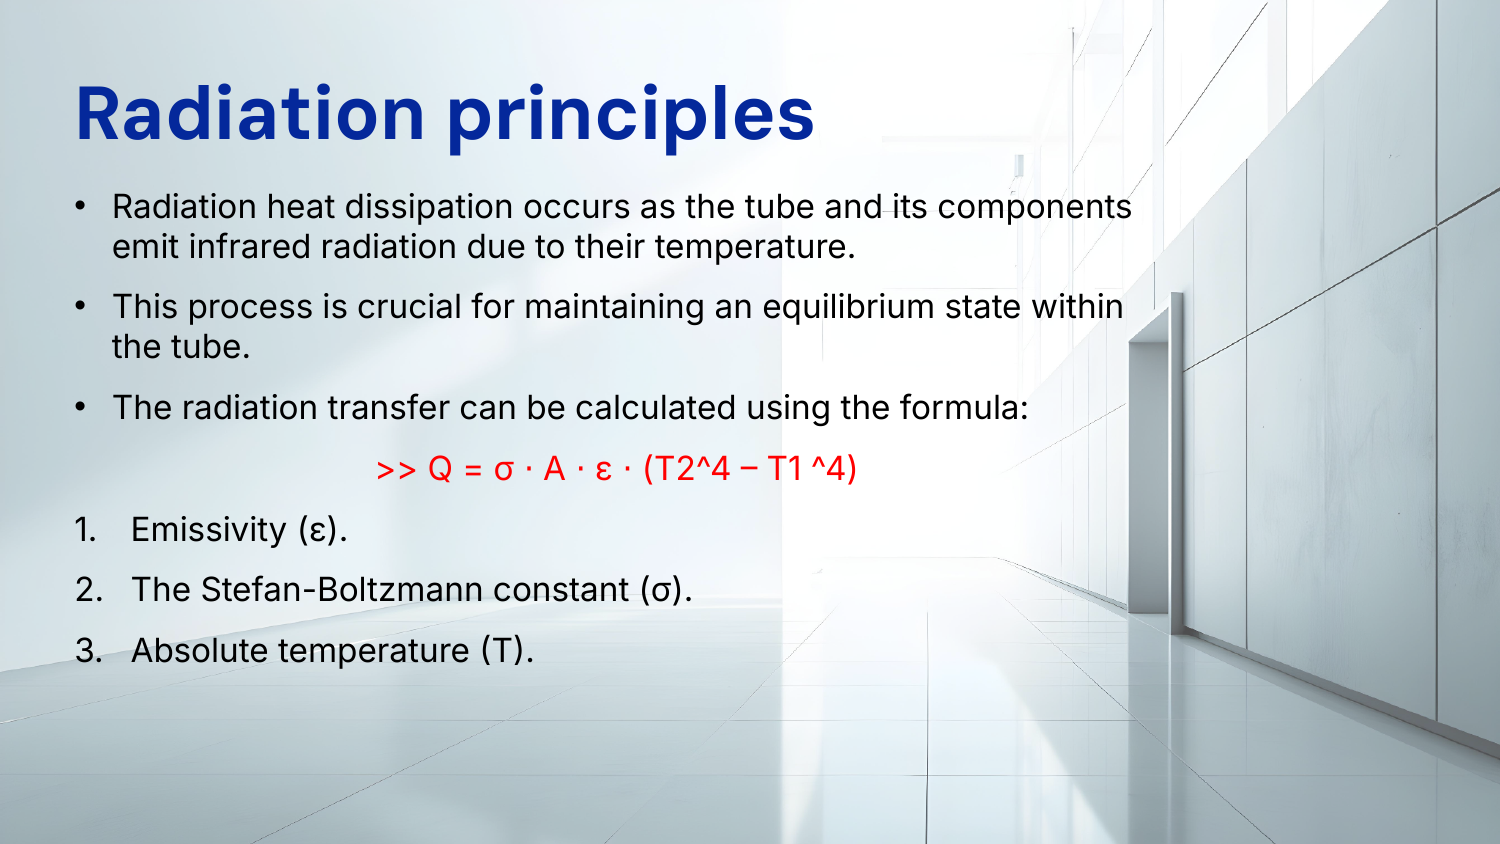

Radiation principles
# Radiation heat dissipation occurs as the tube and its components emit infrared radiation due to their temperature.
This process is crucial for maintaining an equilibrium state within the tube.
The radiation transfer can be calculated using the formula:
		>> Q = σ ⋅ A ⋅ ε ⋅ (T2^4 – T1 ^4)
Emissivity (ε).
The Stefan-Boltzmann constant (σ).
Absolute temperature (T).